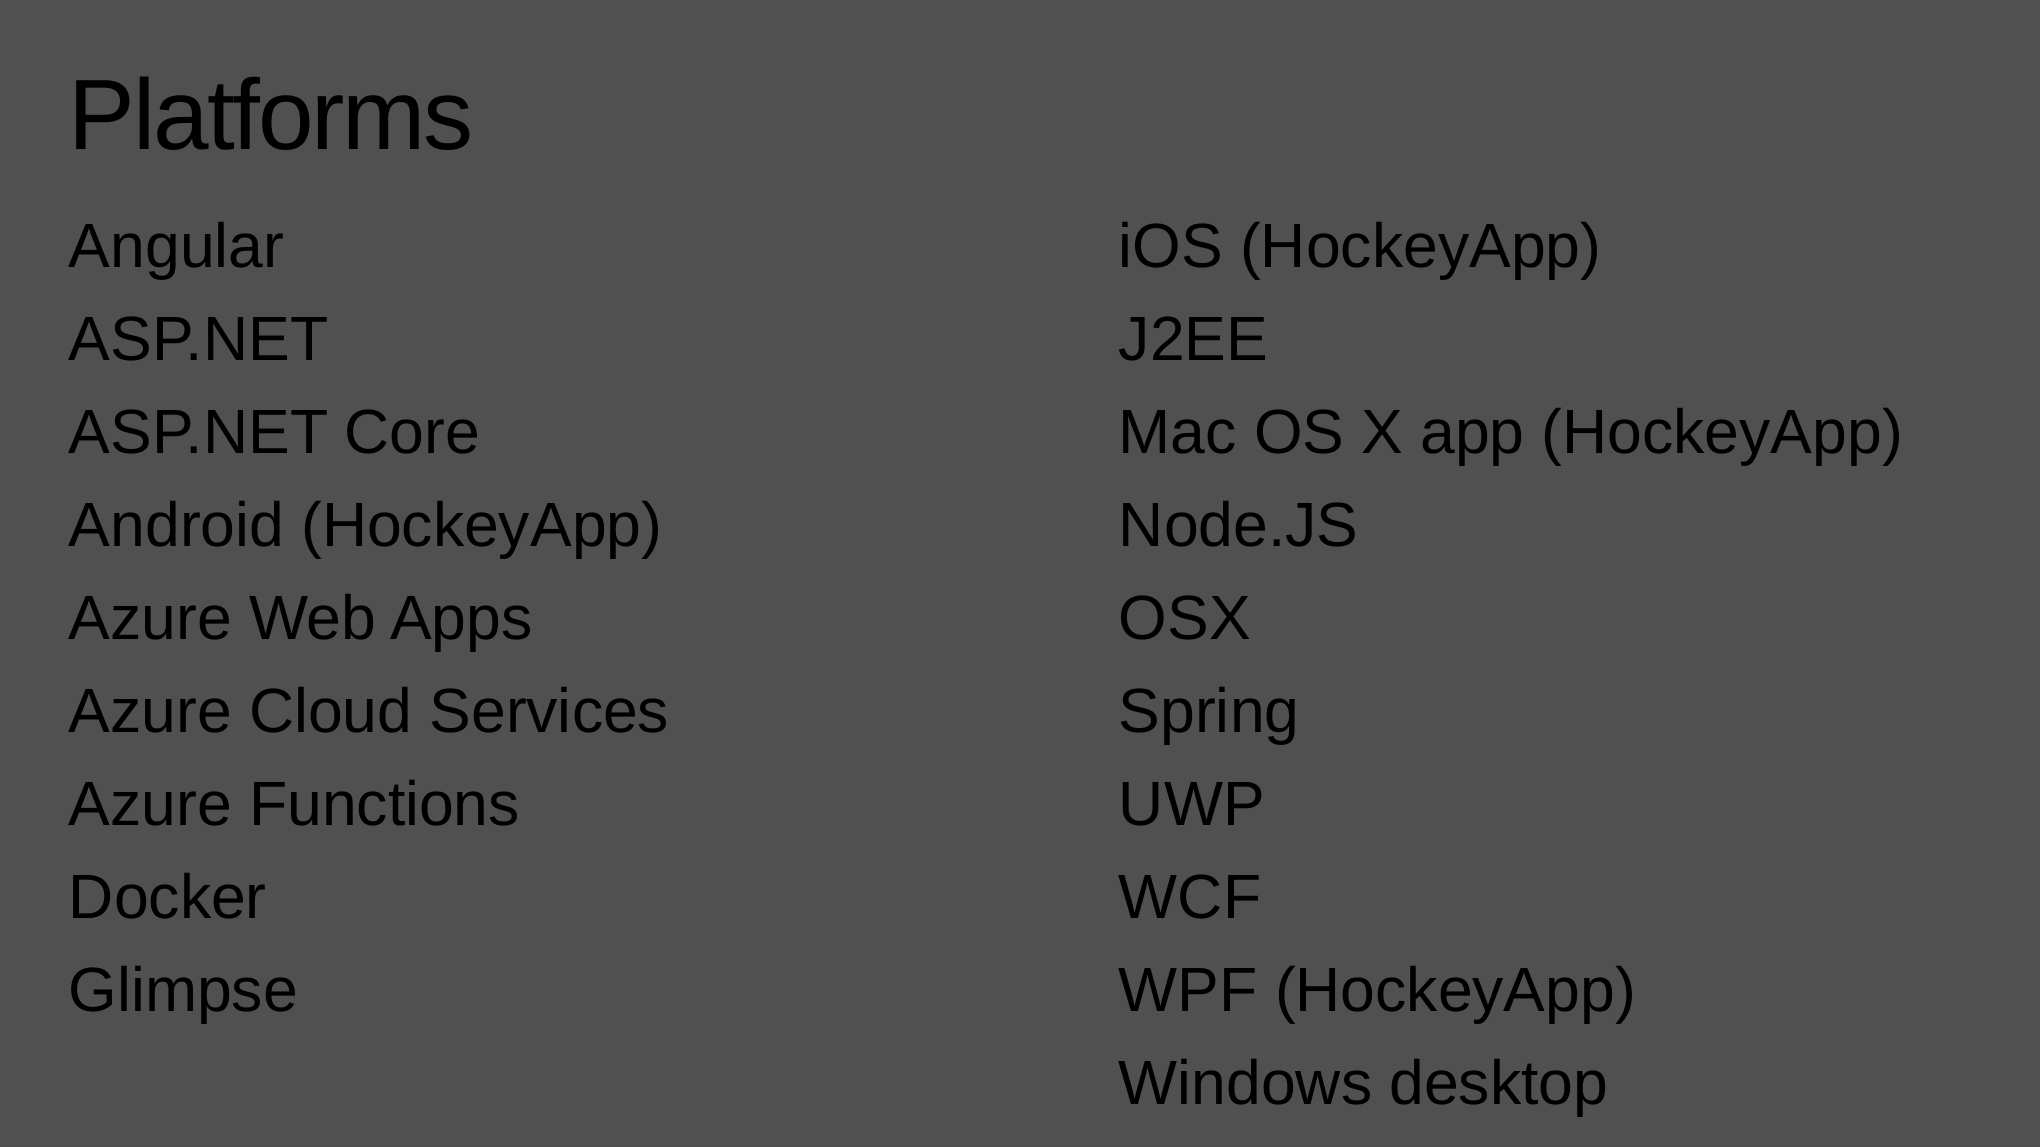

# Platforms
Angular
ASP.NET
ASP.NET Core
Android (HockeyApp)
Azure Web Apps
Azure Cloud Services
Azure Functions
Docker
Glimpse
iOS (HockeyApp)
J2EE
Mac OS X app (HockeyApp)
Node.JS
OSX
Spring
UWP
WCF
WPF (HockeyApp)
Windows desktop